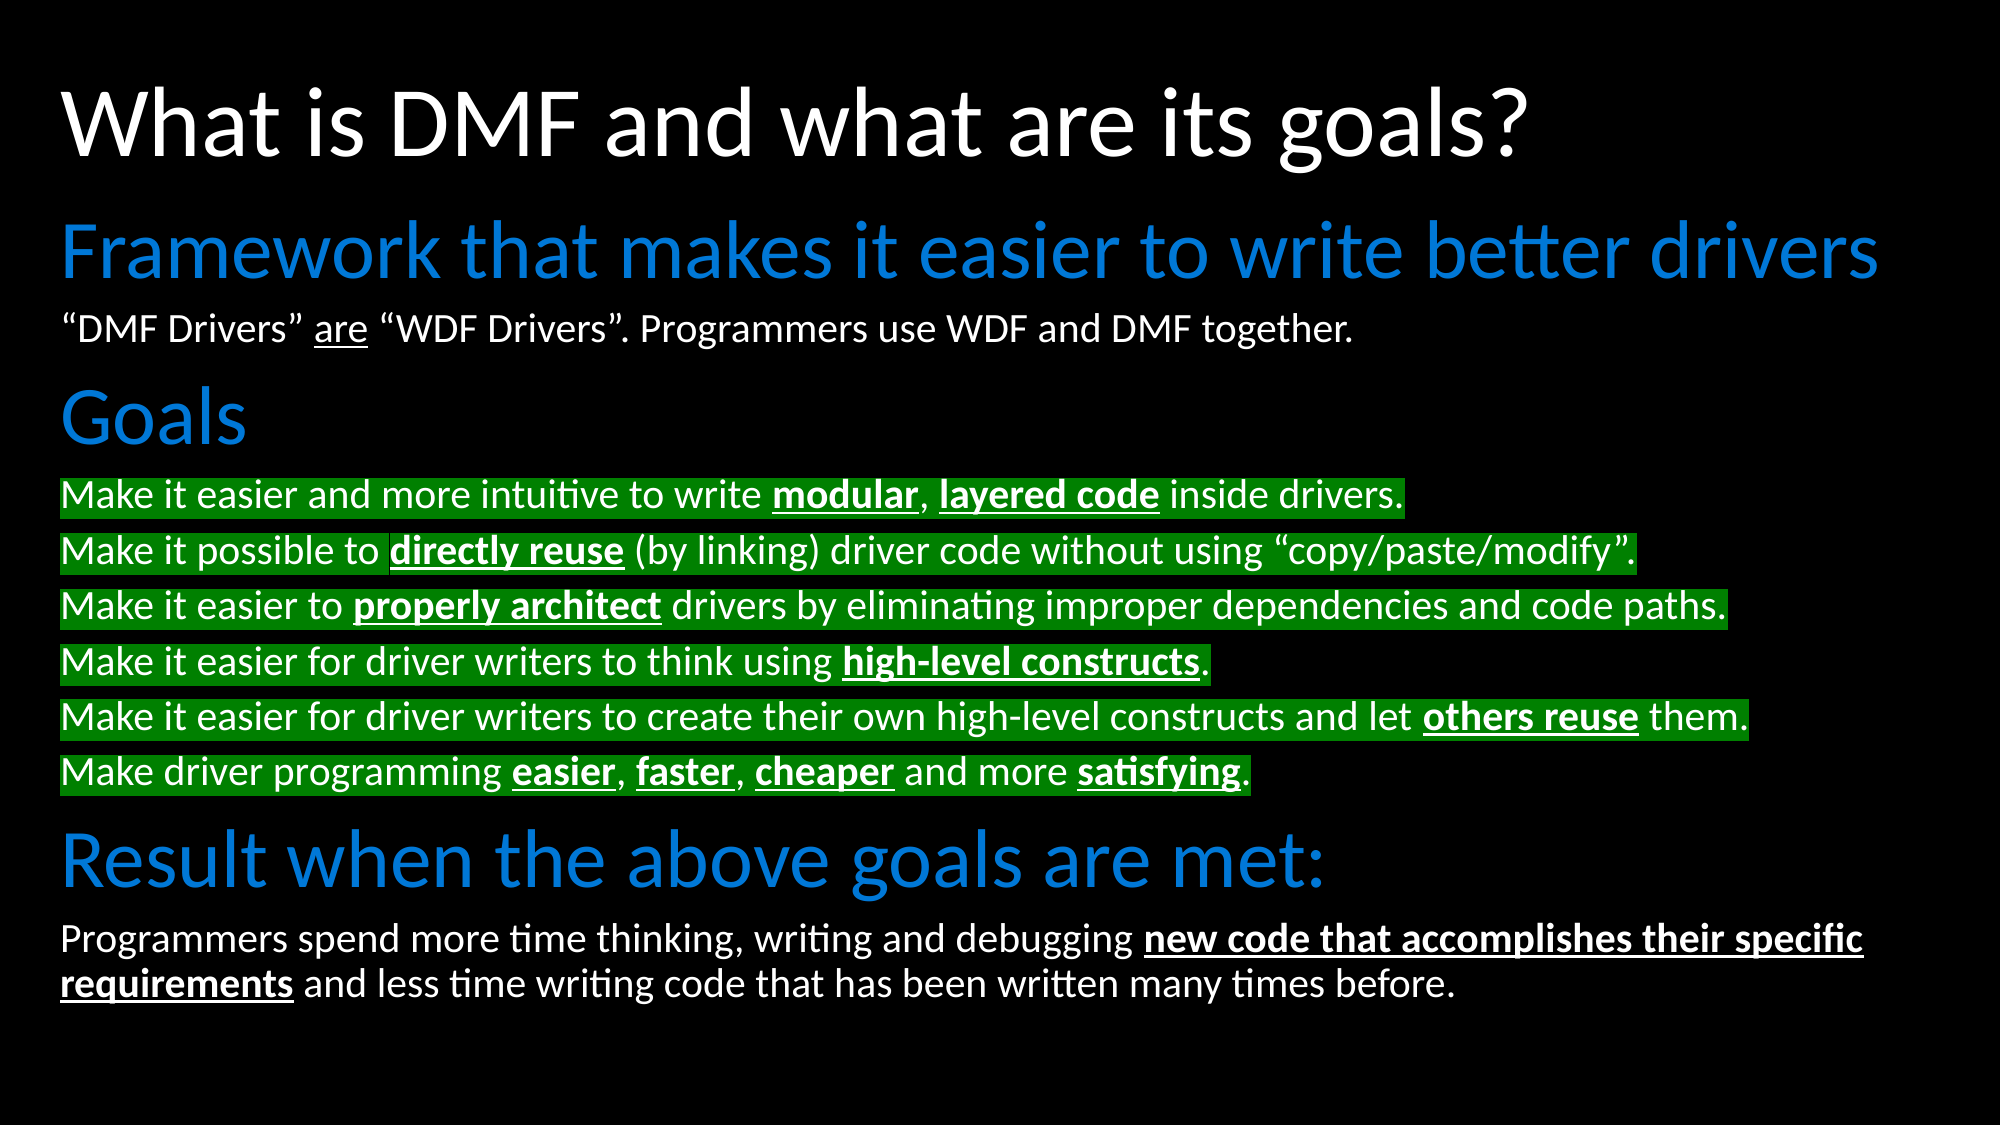

# What is DMF and what are its goals?
Framework that makes it easier to write better drivers
“DMF Drivers” are “WDF Drivers”. Programmers use WDF and DMF together.
Goals
Make it easier and more intuitive to write modular, layered code inside drivers.
Make it possible to directly reuse (by linking) driver code without using “copy/paste/modify”.
Make it easier to properly architect drivers by eliminating improper dependencies and code paths.
Make it easier for driver writers to think using high-level constructs.
Make it easier for driver writers to create their own high-level constructs and let others reuse them.
Make driver programming easier, faster, cheaper and more satisfying.
Result when the above goals are met:
Programmers spend more time thinking, writing and debugging new code that accomplishes their specific requirements and less time writing code that has been written many times before.